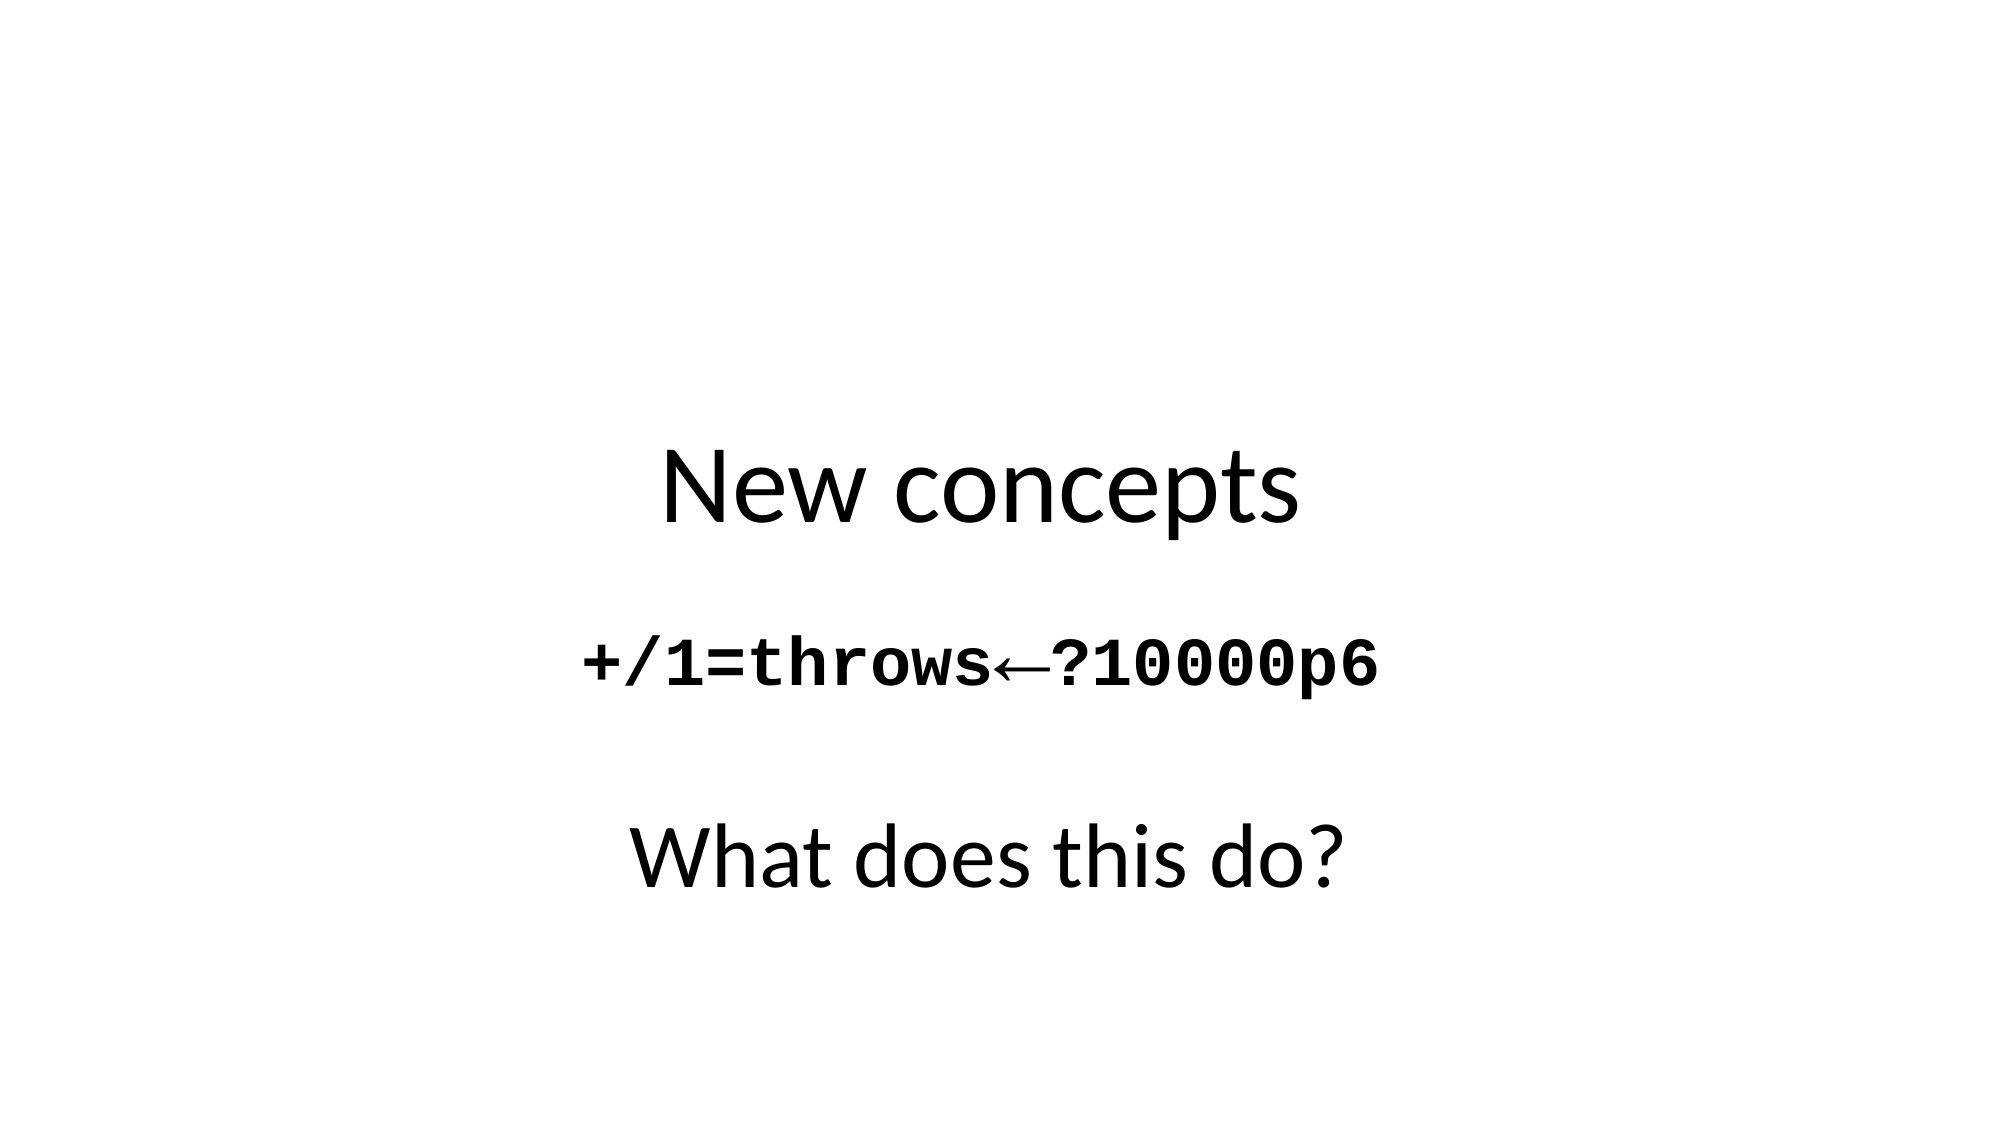

# New concepts
+/1=throws←?10000p6
What does this do?